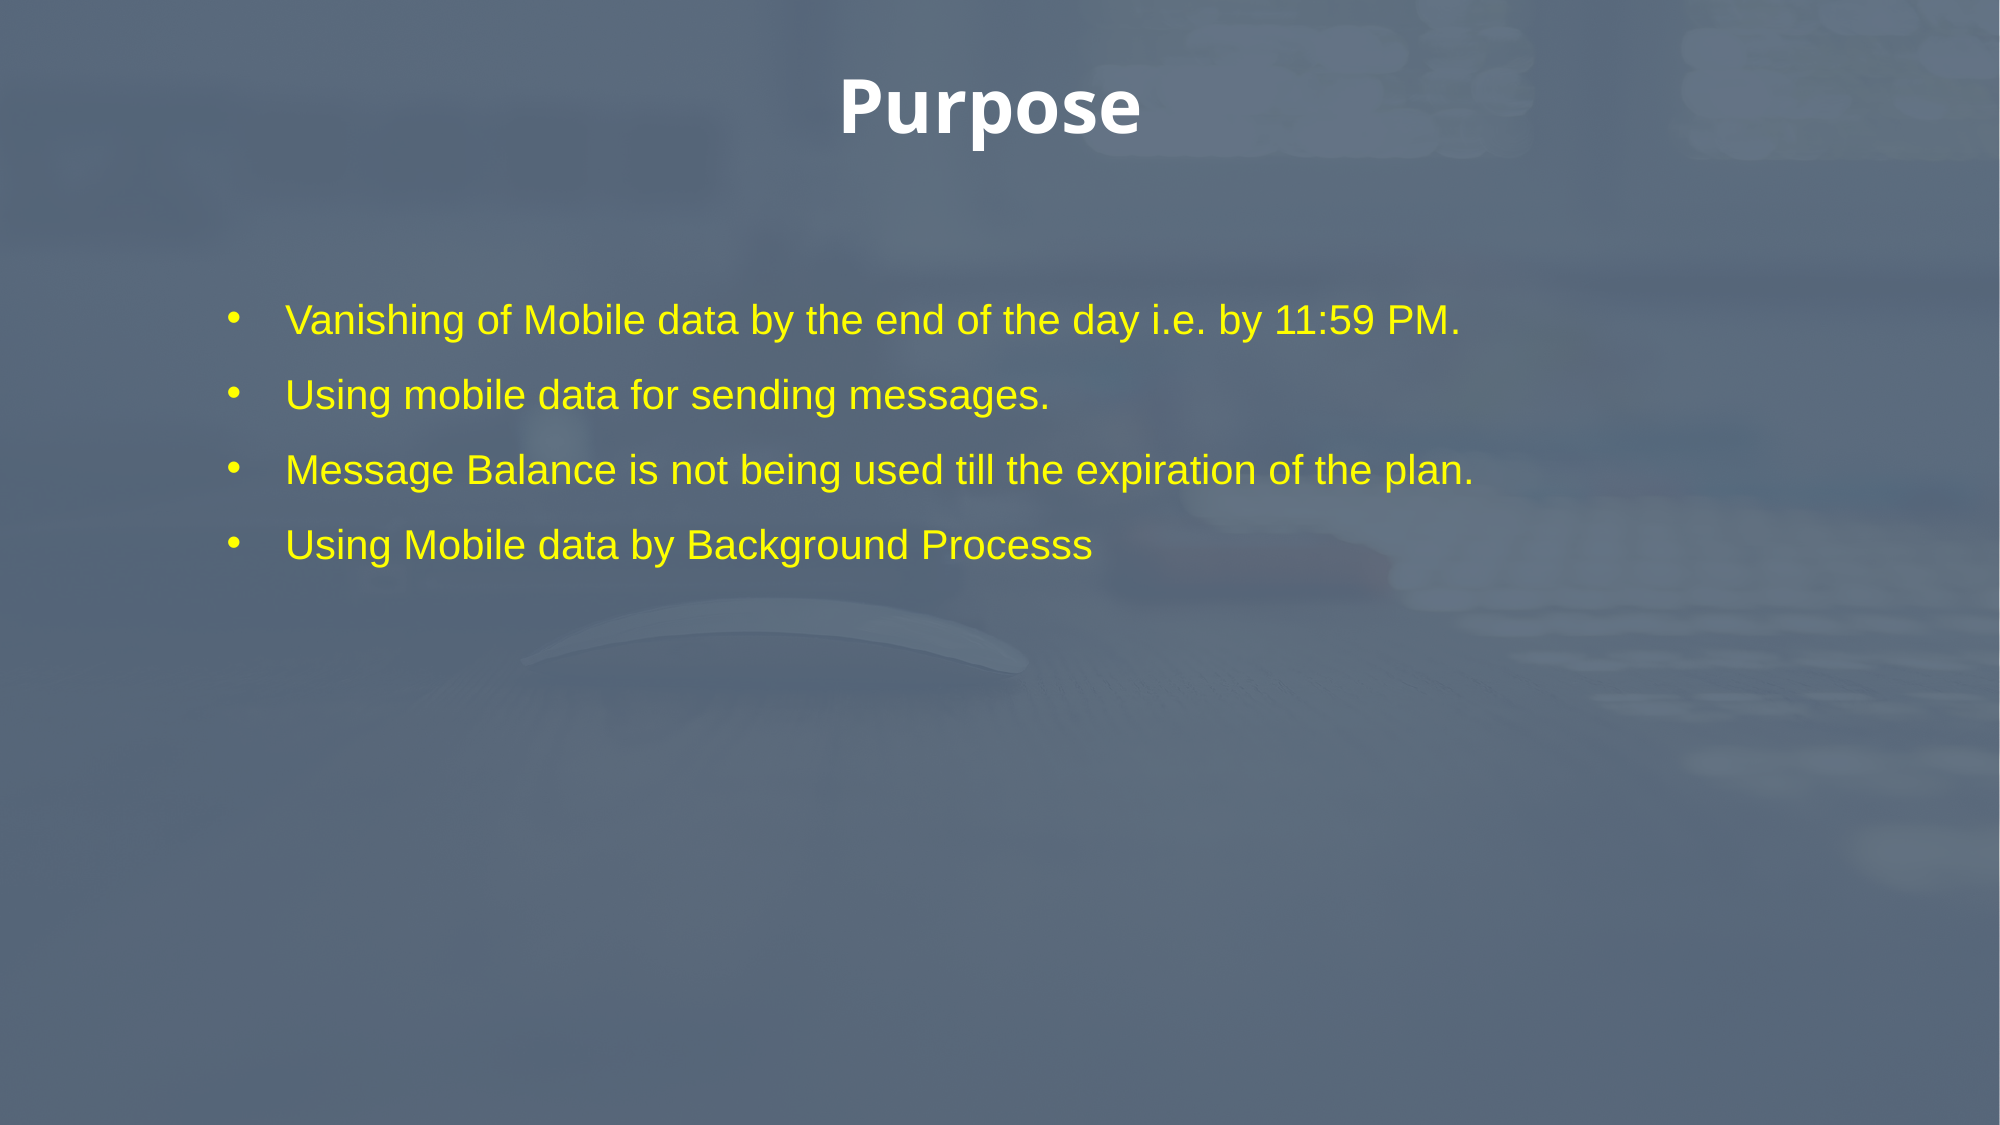

# Purpose
 Vanishing of Mobile data by the end of the day i.e. by 11:59 PM.
 Using mobile data for sending messages.
 Message Balance is not being used till the expiration of the plan.
 Using Mobile data by Background Processs